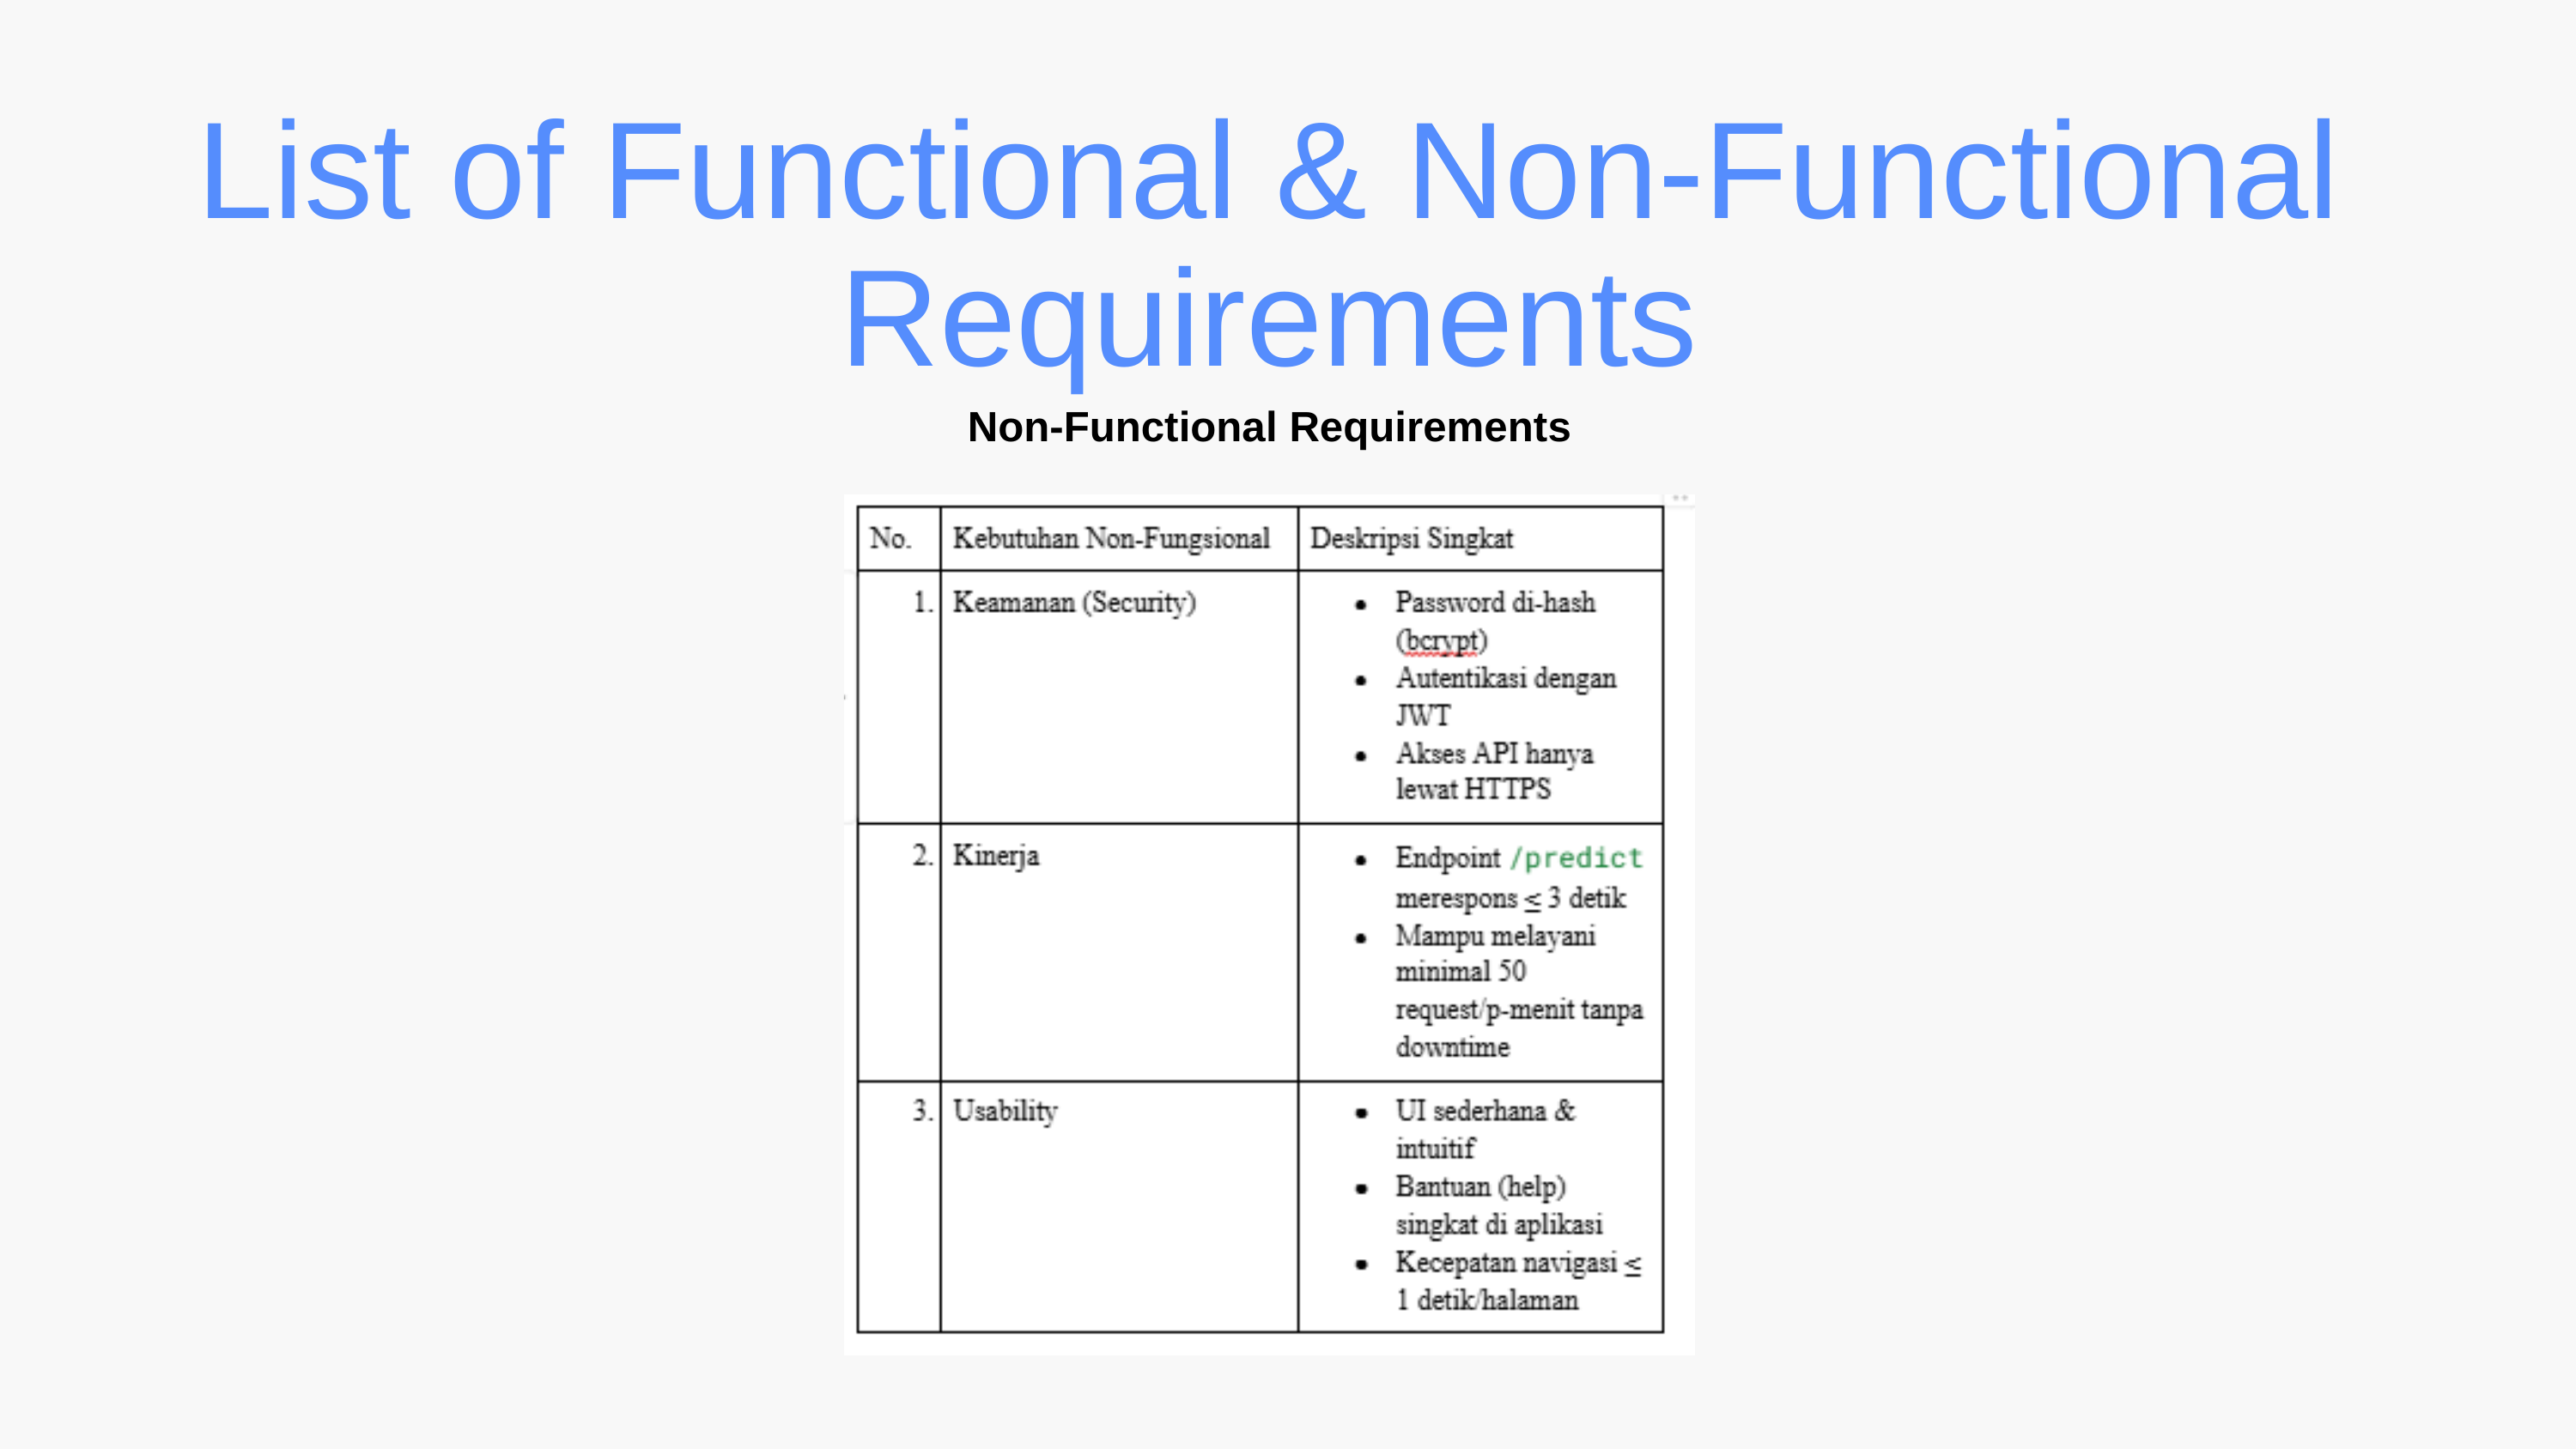

List of Functional & Non-Functional Requirements

Non-Functional Requirements